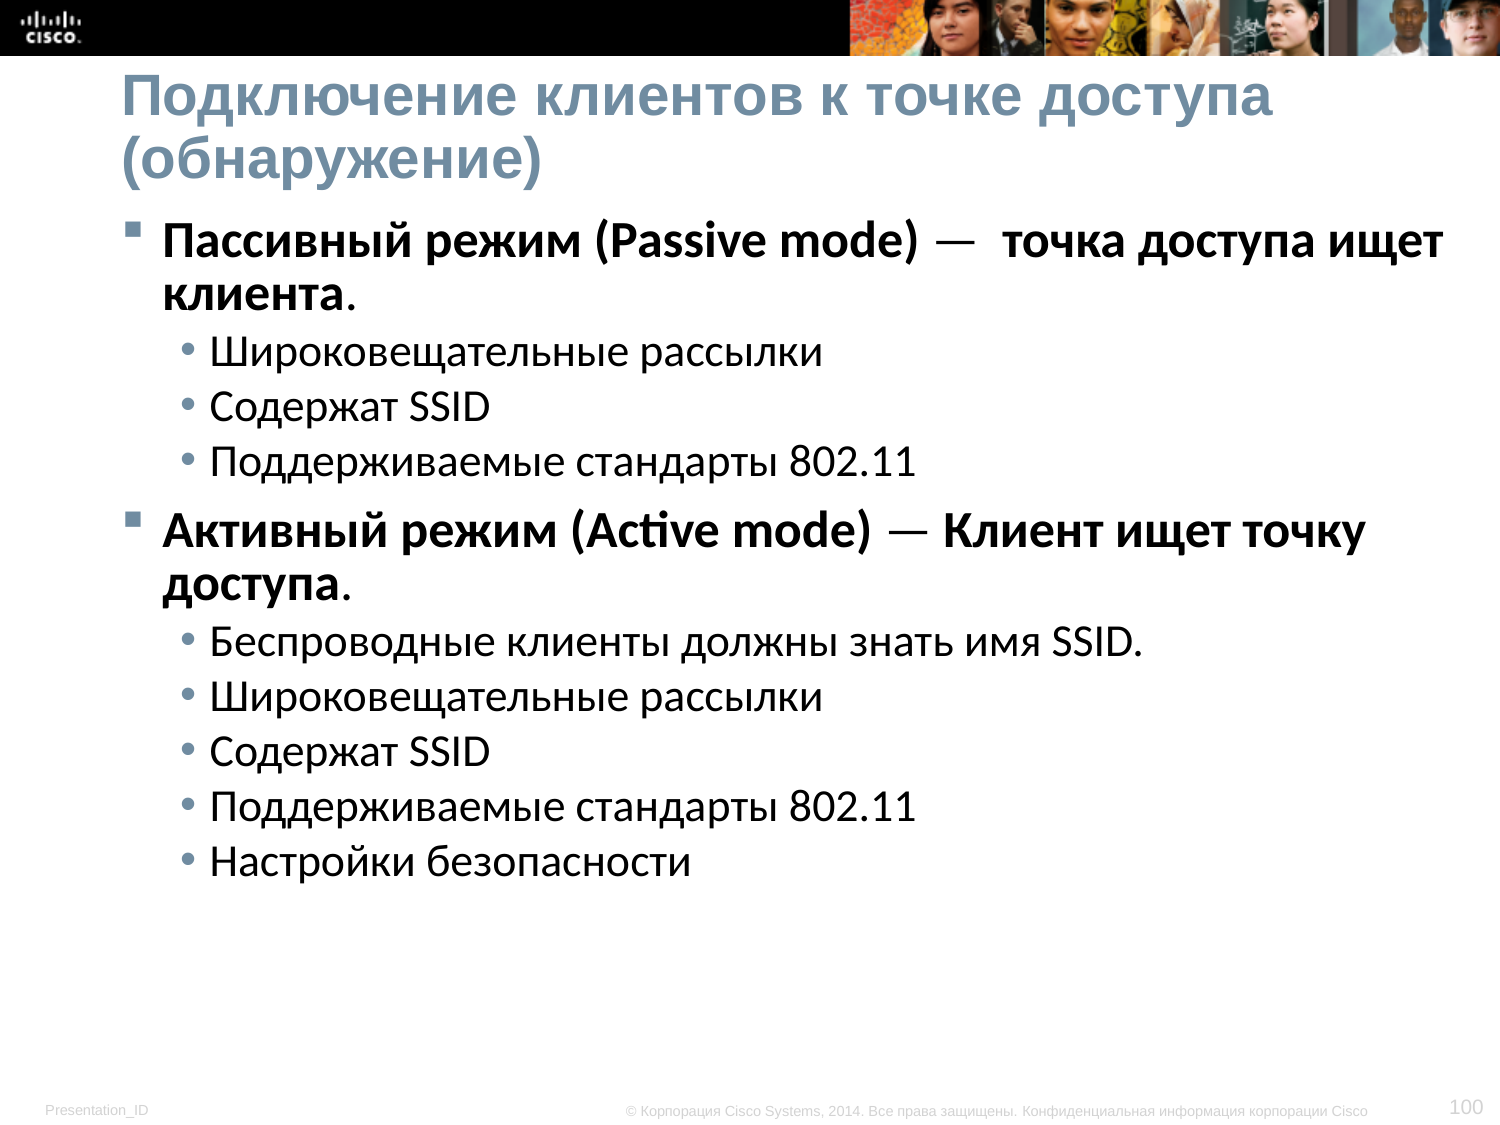

# Подключение клиентов к точке доступа (обнаружение)

Пассивный режим (Passive mode) —  точка доступа ищет клиента.
Широковещательные рассылки
Содержат SSID
Поддерживаемые стандарты 802.11
Активный режим (Active mode) — Клиент ищет точку доступа.
Беспроводные клиенты должны знать имя SSID.
Широковещательные рассылки
Содержат SSID
Поддерживаемые стандарты 802.11
Настройки безопасности